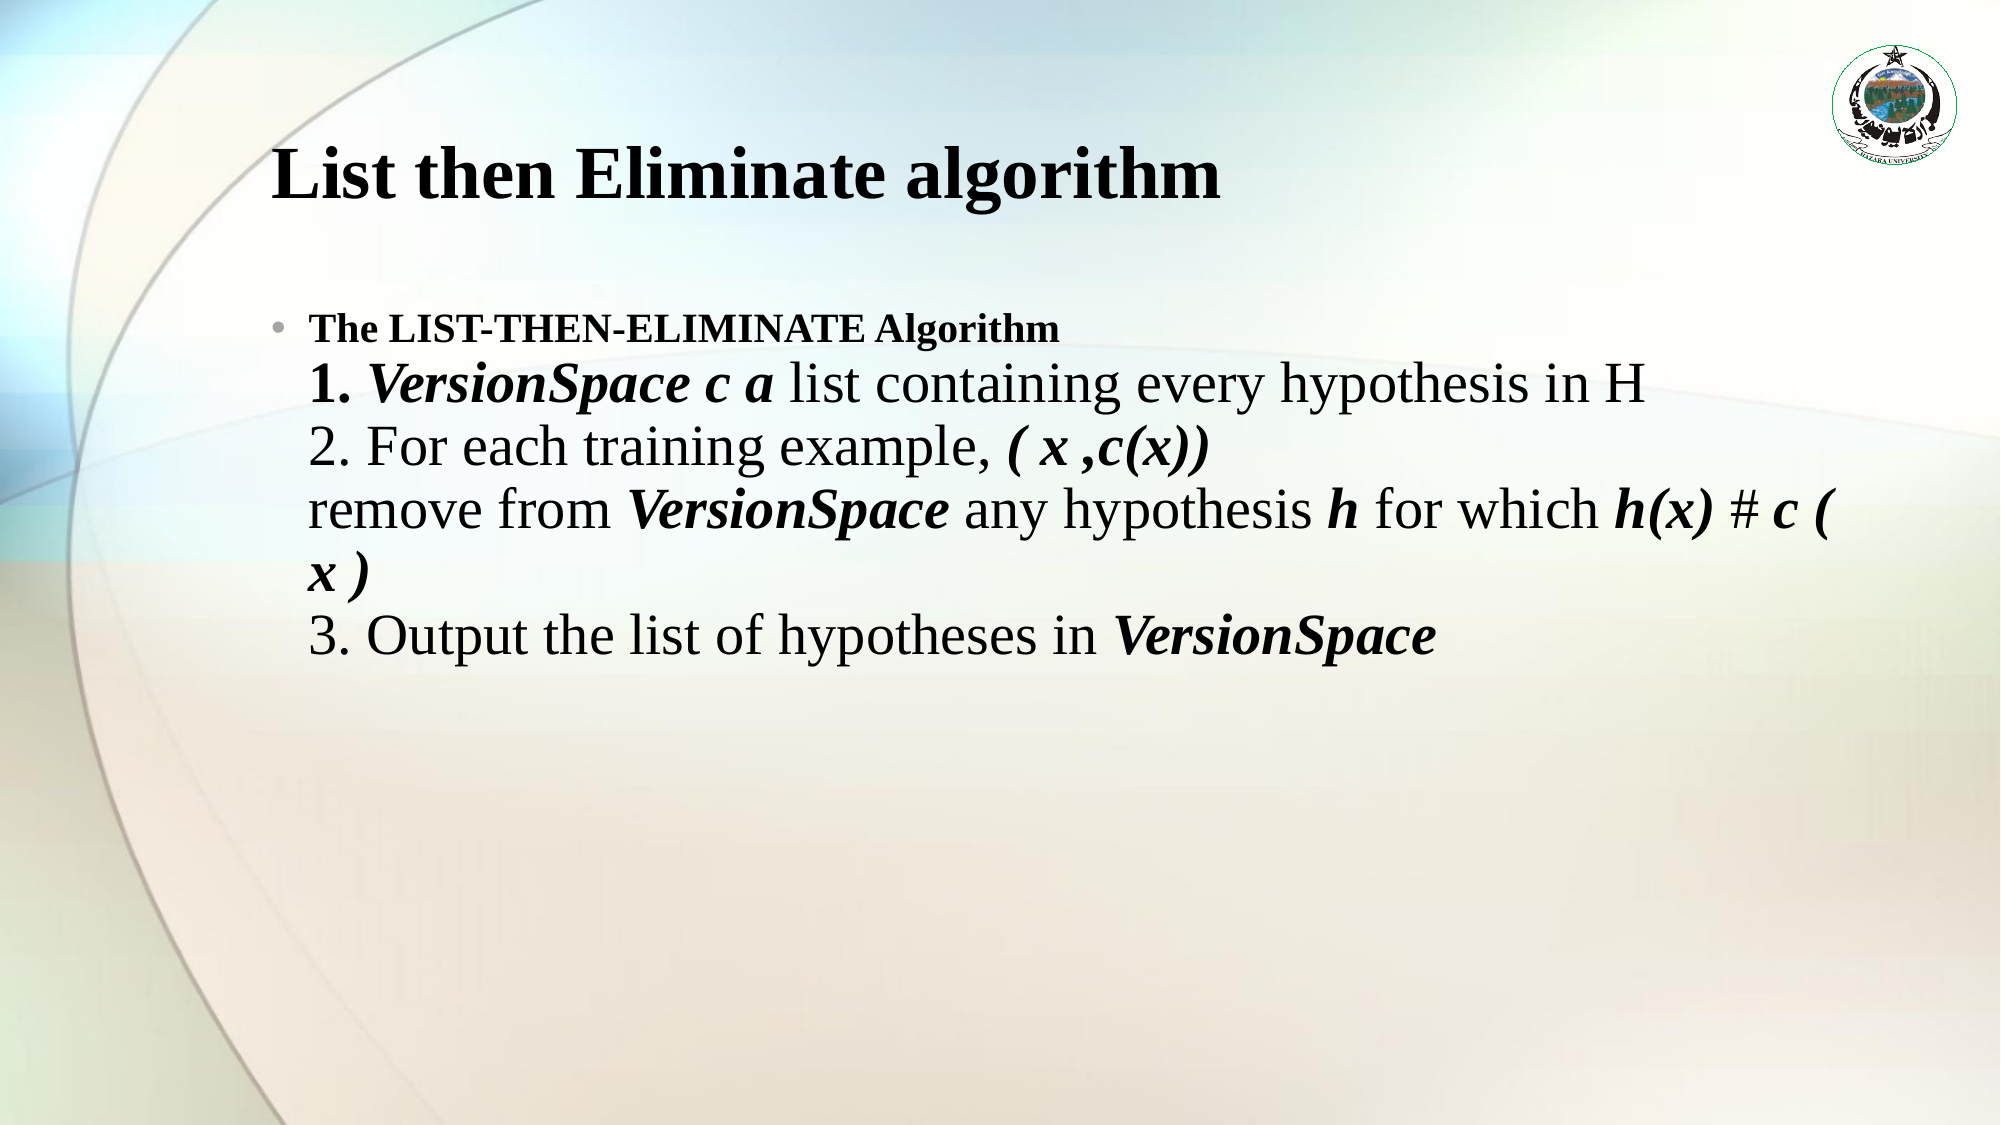

# List then Eliminate algorithm
The LIST-THEN-ELIMINATE Algorithm
1. VersionSpace c a list containing every hypothesis in H
2. For each training example, ( x ,c(x))
remove from VersionSpace any hypothesis h for which h(x) # c ( x )
3. Output the list of hypotheses in VersionSpace